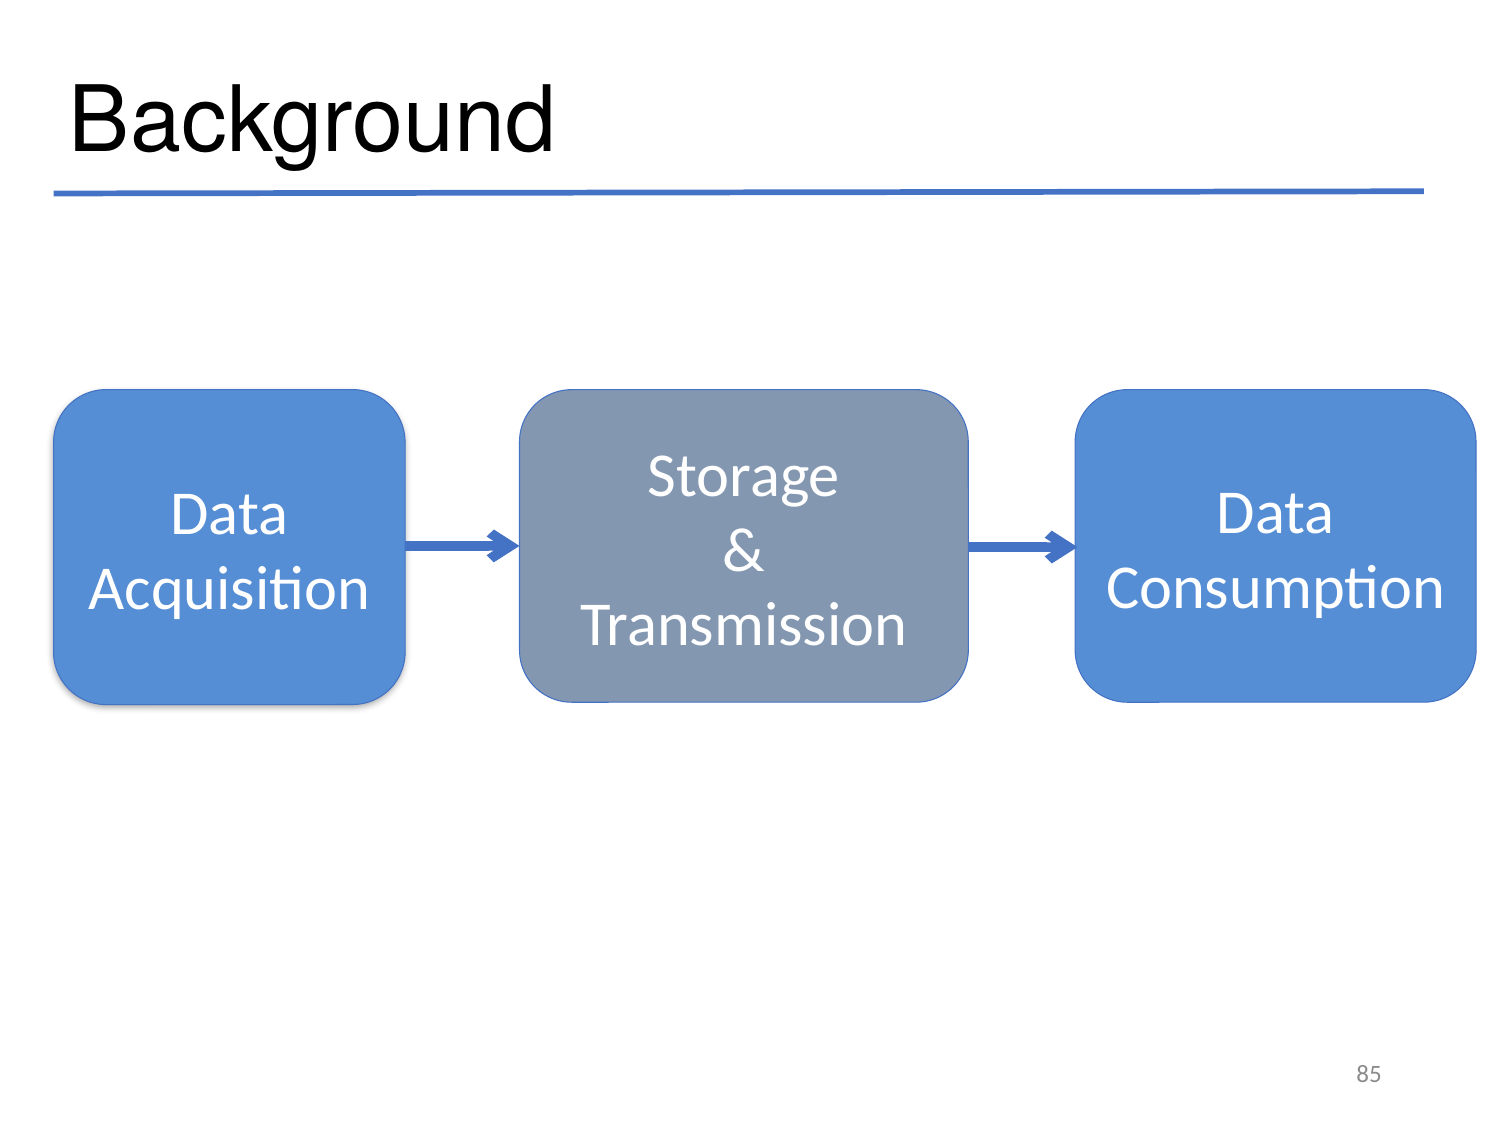

# Background
Data Acquisition
Storage
&
Transmission
Data Consumption
85